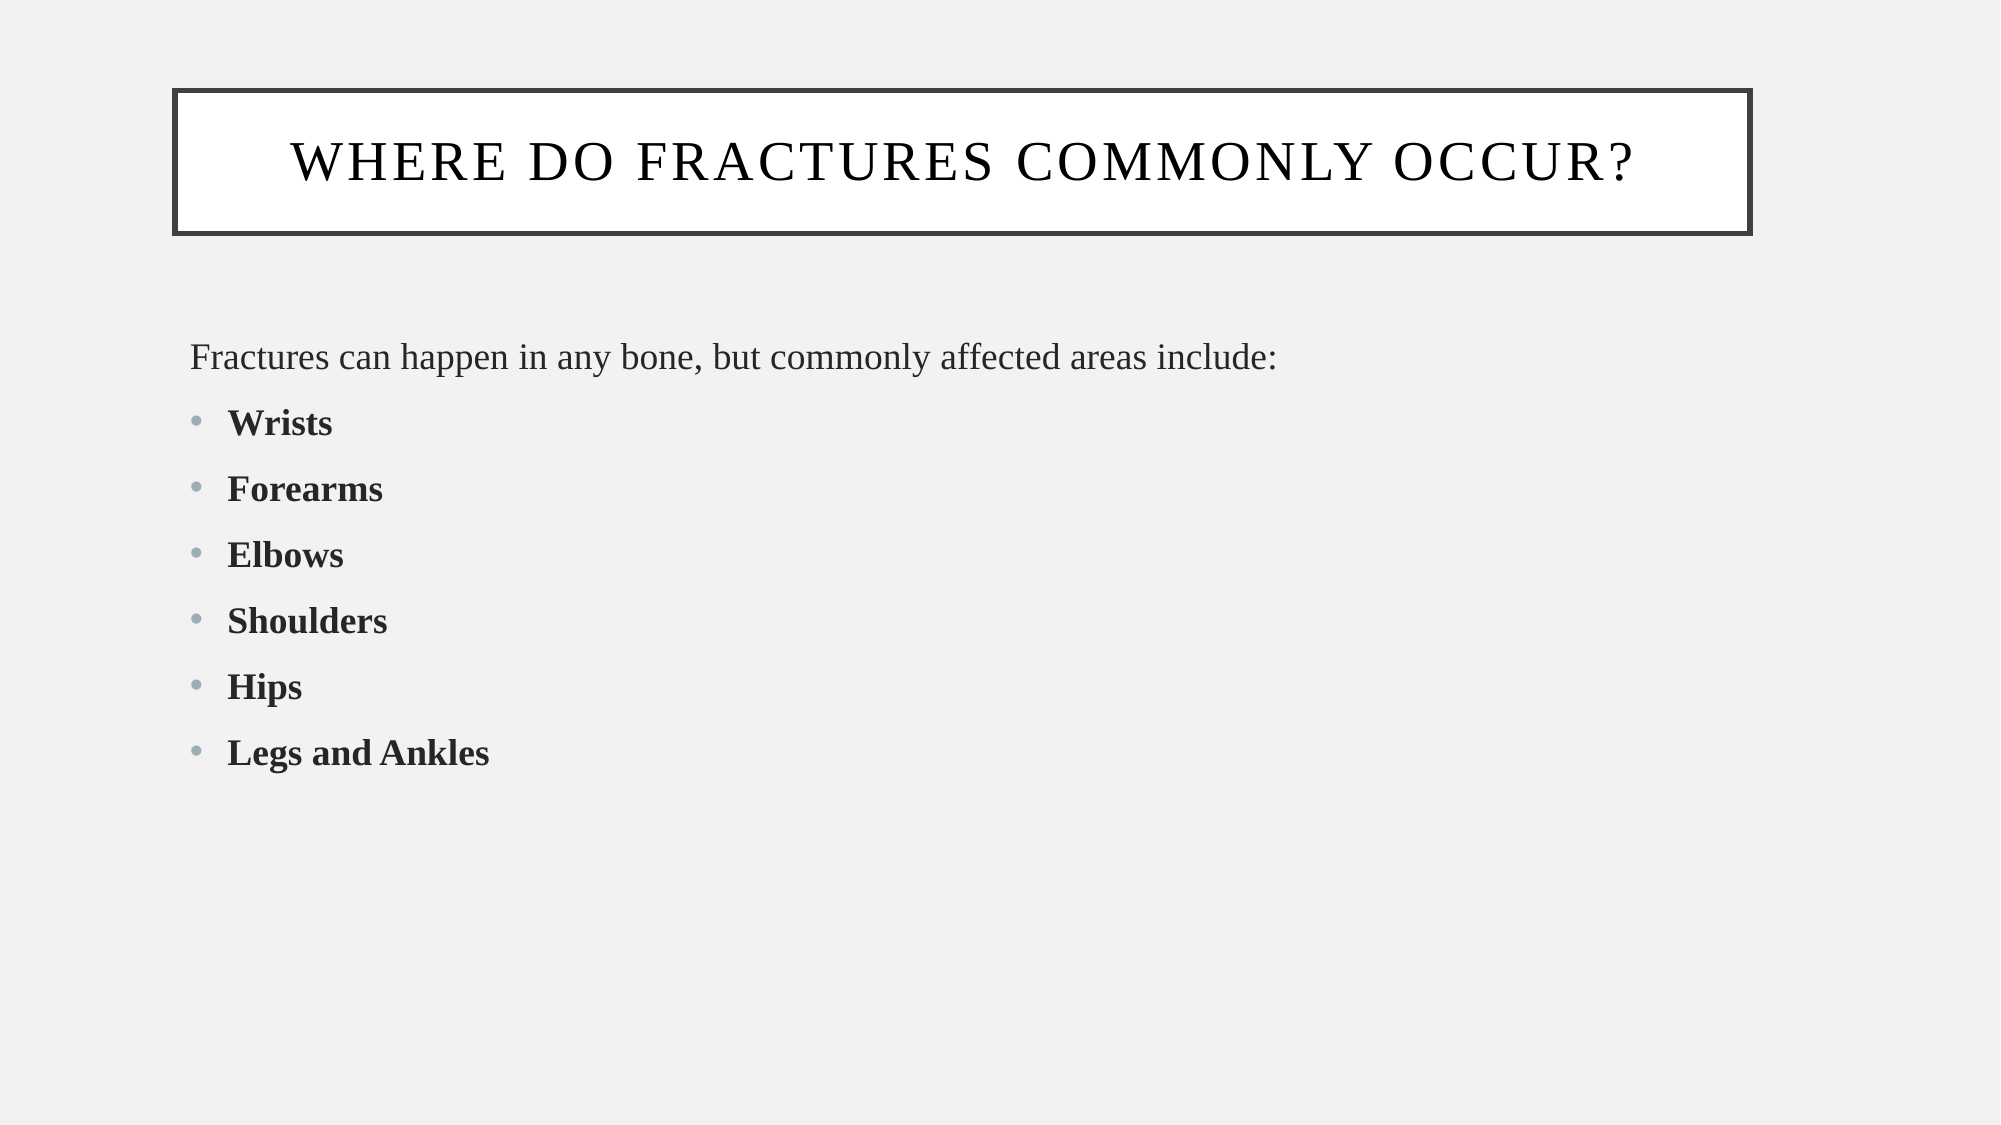

# Where Do Fractures Commonly Occur?
Fractures can happen in any bone, but commonly affected areas include:
Wrists
Forearms
Elbows
Shoulders
Hips
Legs and Ankles